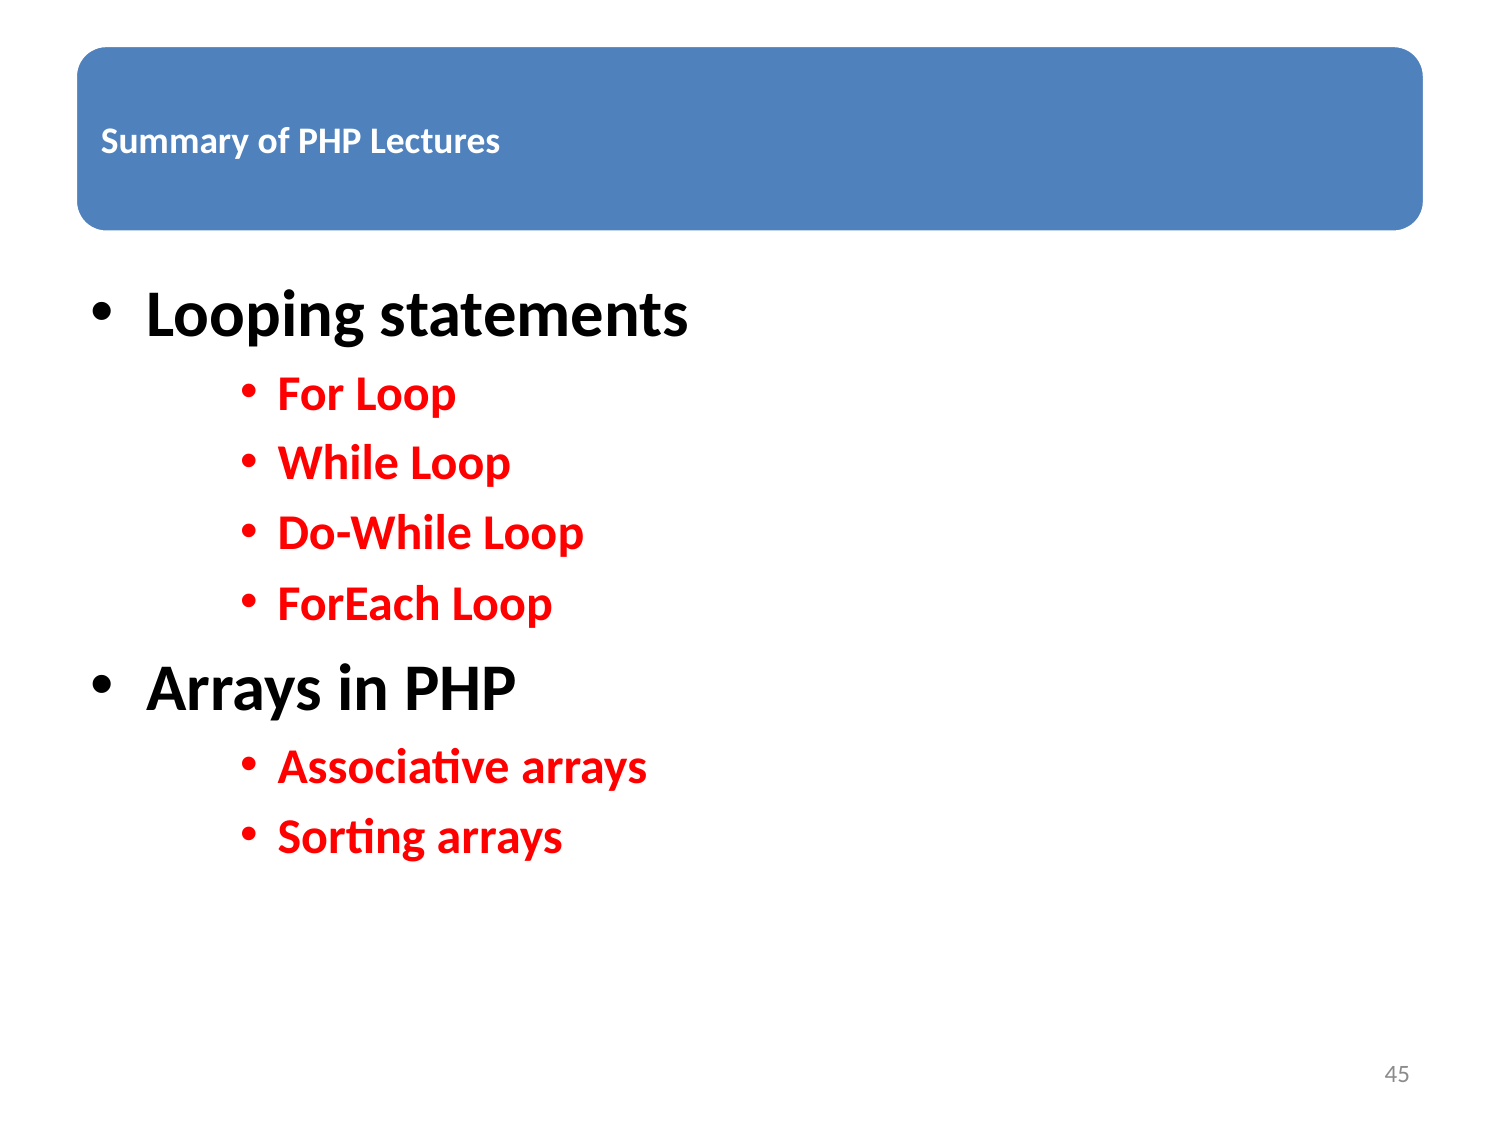

Summary of PHP Lectures
Looping statements
For Loop
While Loop
Do-While Loop
ForEach Loop
Arrays in PHP
Associative arrays
Sorting arrays

45